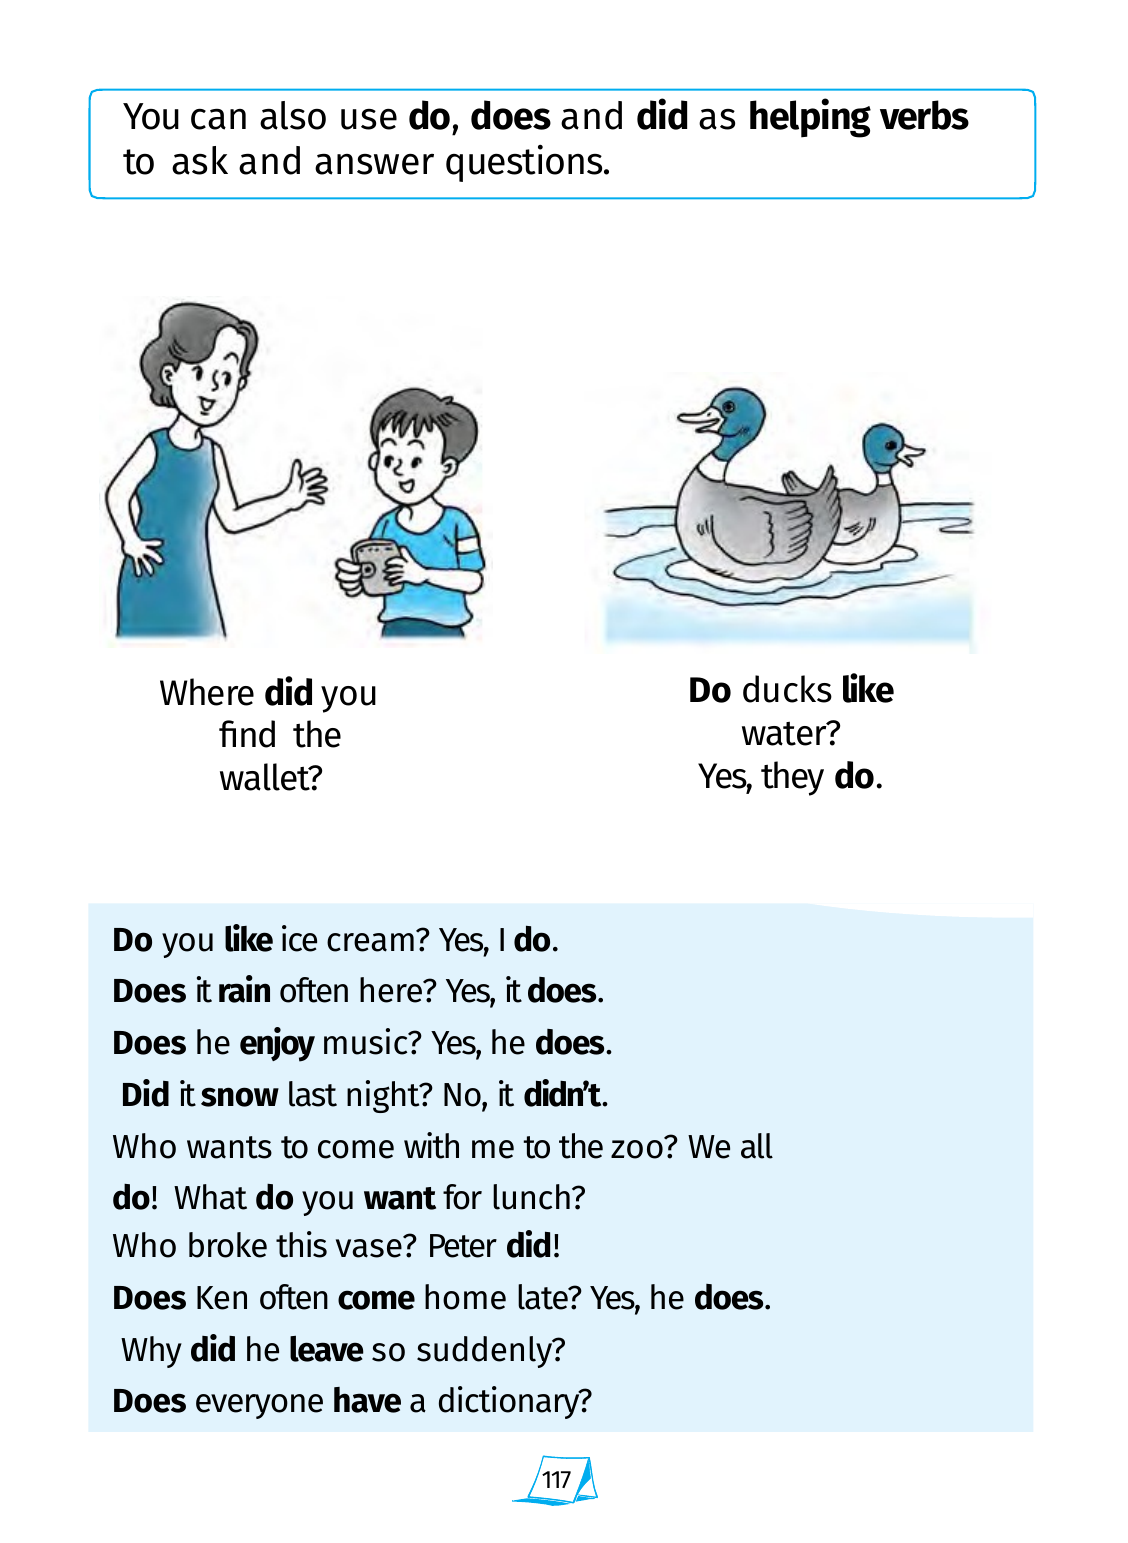

You can also use do, does and did as helping verbs to  ask and answer questions.

Do ducks like water?
Yes, they do.
Where did you find  the wallet?

Do you like ice cream? Yes, I do.  Does it rain often here? Yes, it does.  Does he enjoy music? Yes, he does.  Did it snow last night? No, it didn’t.
Who wants to come with me to the zoo? We all do!  What do you want for lunch?
Who broke this vase? Peter did!
Does Ken often come home late? Yes, he does.  Why did he leave so suddenly?
Does everyone have a dictionary?
117